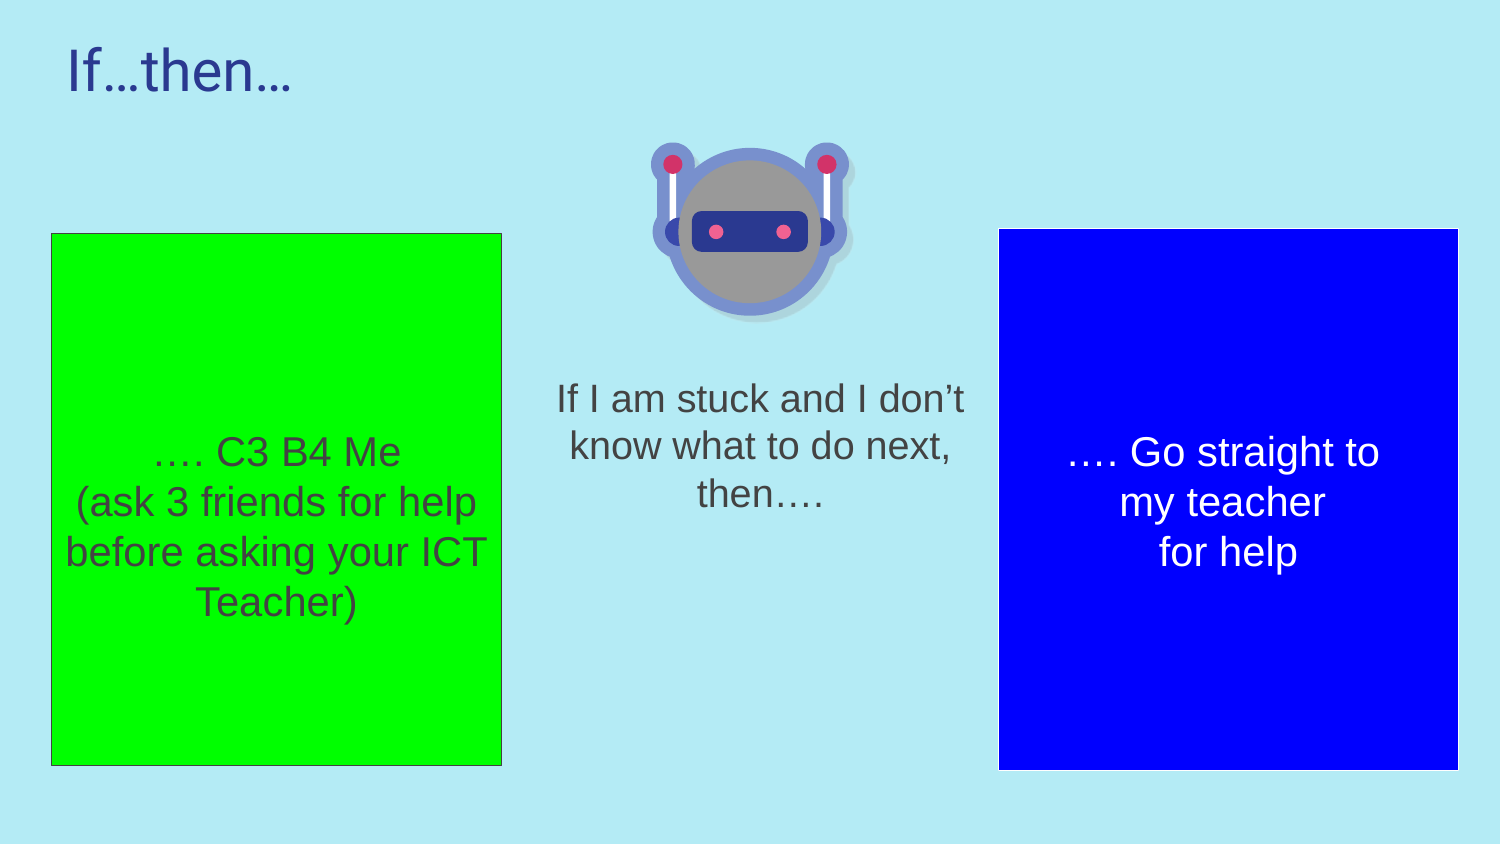

# If…then…

…. Go straight to
my teacher
for help

…. C3 B4 Me
(ask 3 friends for help before asking your ICT Teacher)
If I am stuck and I don’t know what to do next, then….